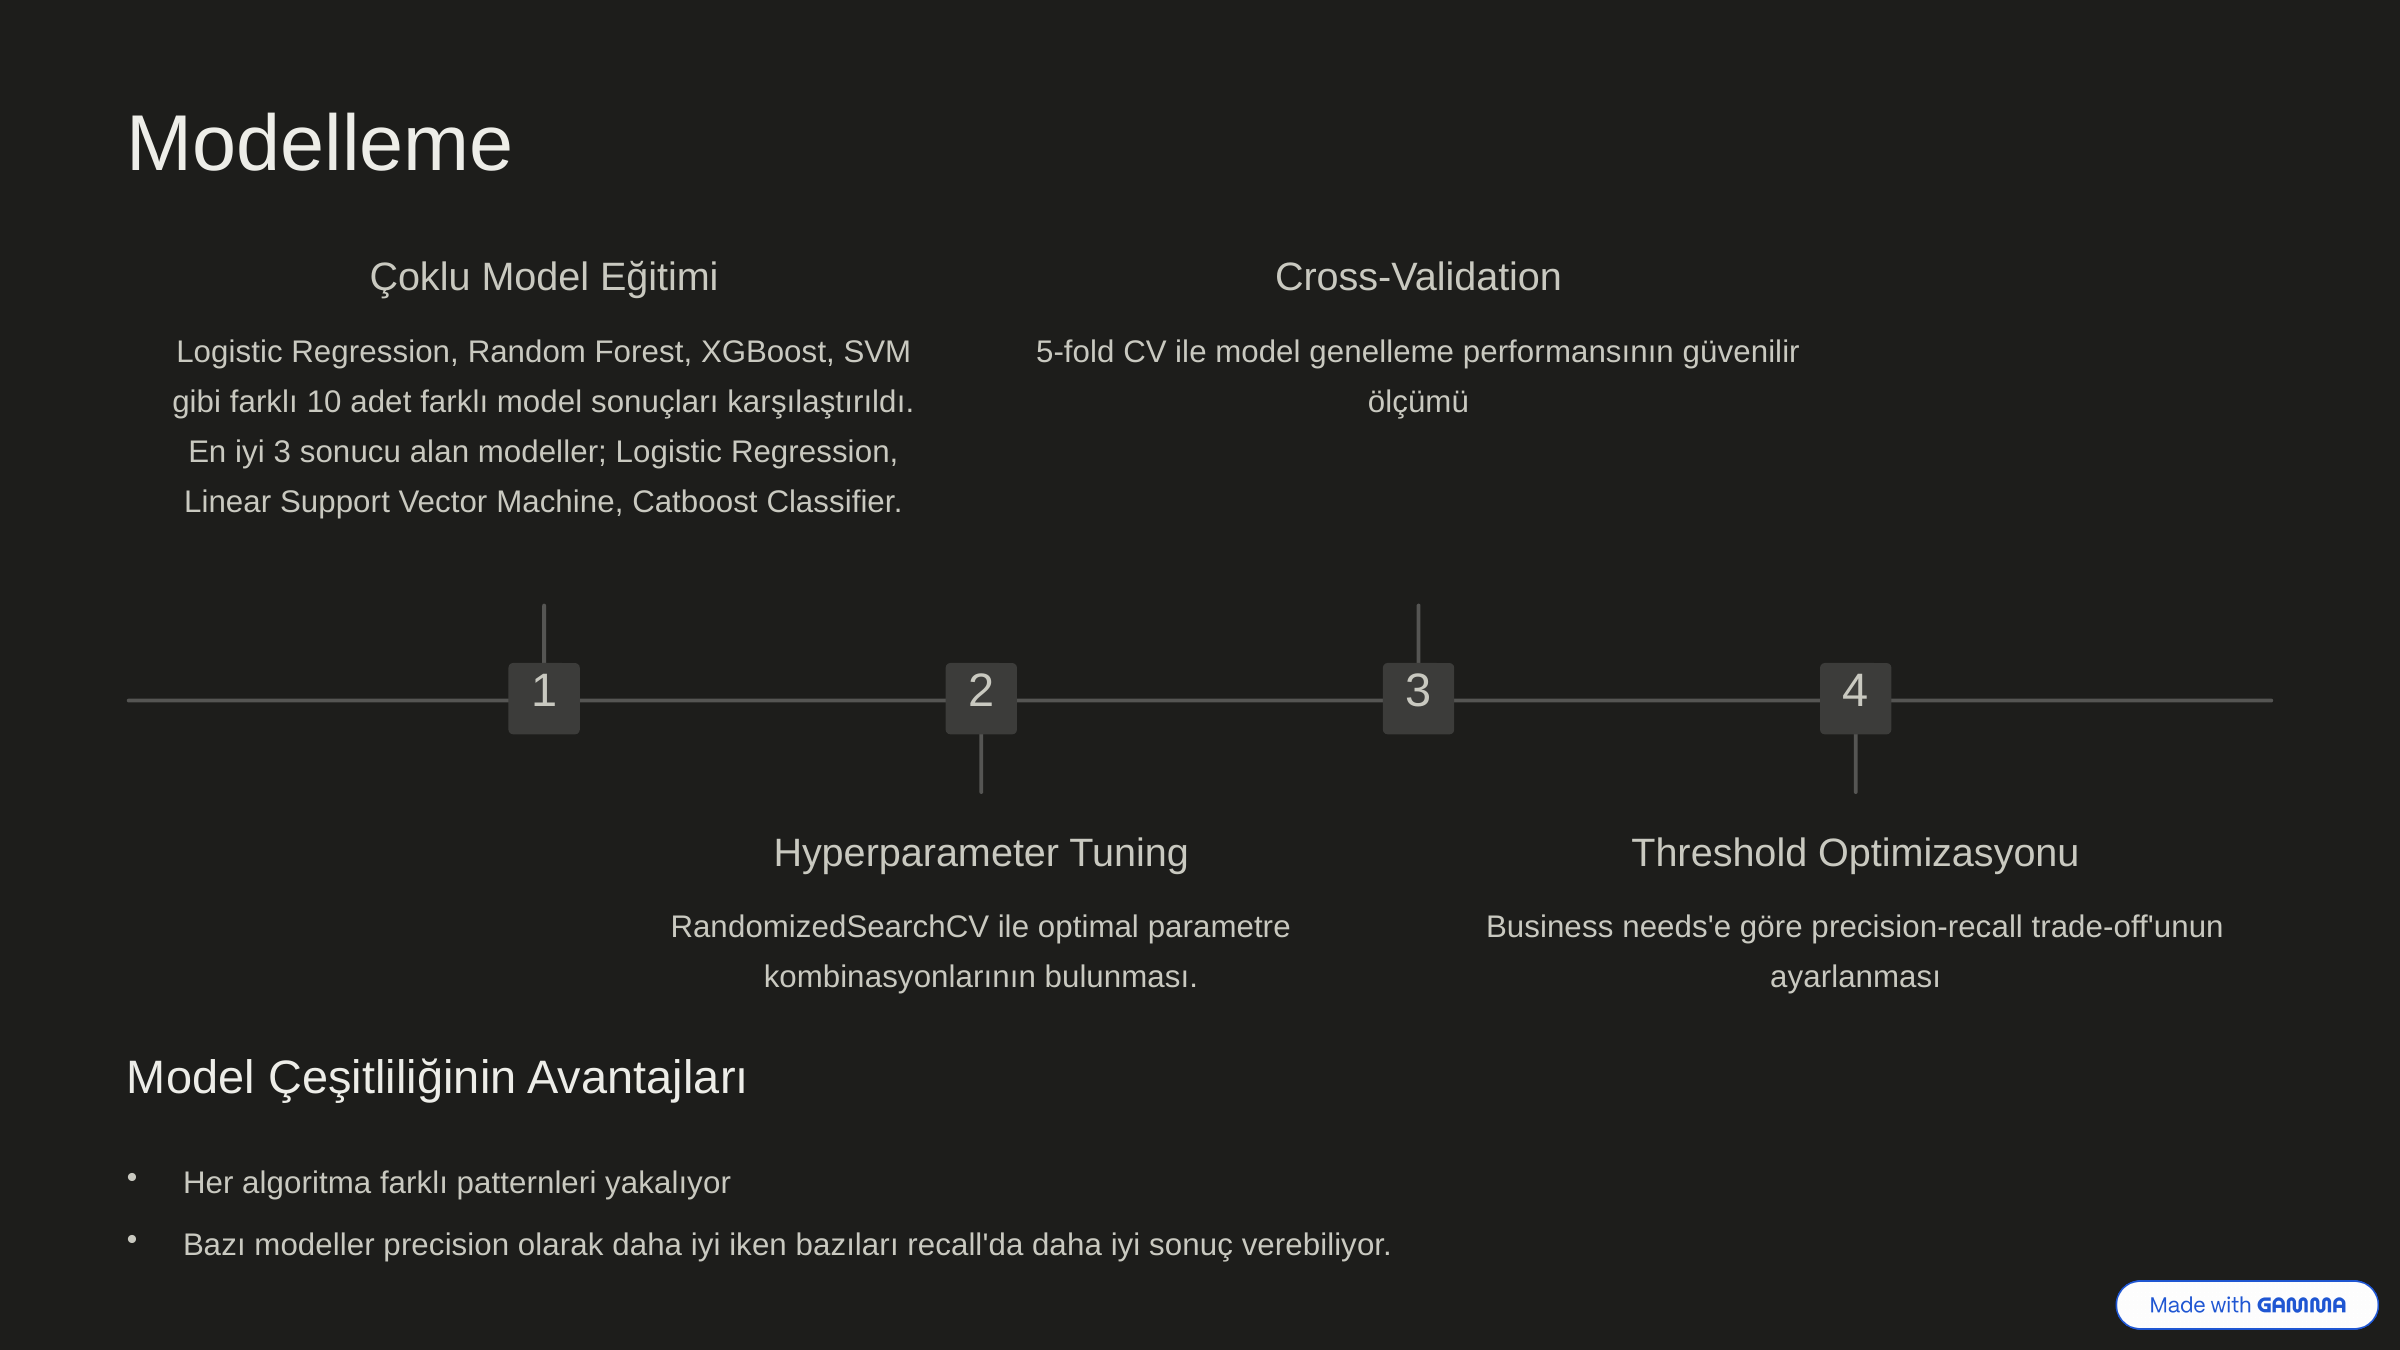

Modelleme
Çoklu Model Eğitimi
Cross-Validation
Logistic Regression, Random Forest, XGBoost, SVM gibi farklı 10 adet farklı model sonuçları karşılaştırıldı. En iyi 3 sonucu alan modeller; Logistic Regression, Linear Support Vector Machine, Catboost Classifier.
5-fold CV ile model genelleme performansının güvenilir ölçümü

1
2
3
4

Hyperparameter Tuning
Threshold Optimizasyonu
RandomizedSearchCV ile optimal parametre kombinasyonlarının bulunması.
Business needs'e göre precision-recall trade-off'unun ayarlanması
Model Çeşitliliğinin Avantajları
Her algoritma farklı patternleri yakalıyor
Bazı modeller precision olarak daha iyi iken bazıları recall'da daha iyi sonuç verebiliyor.